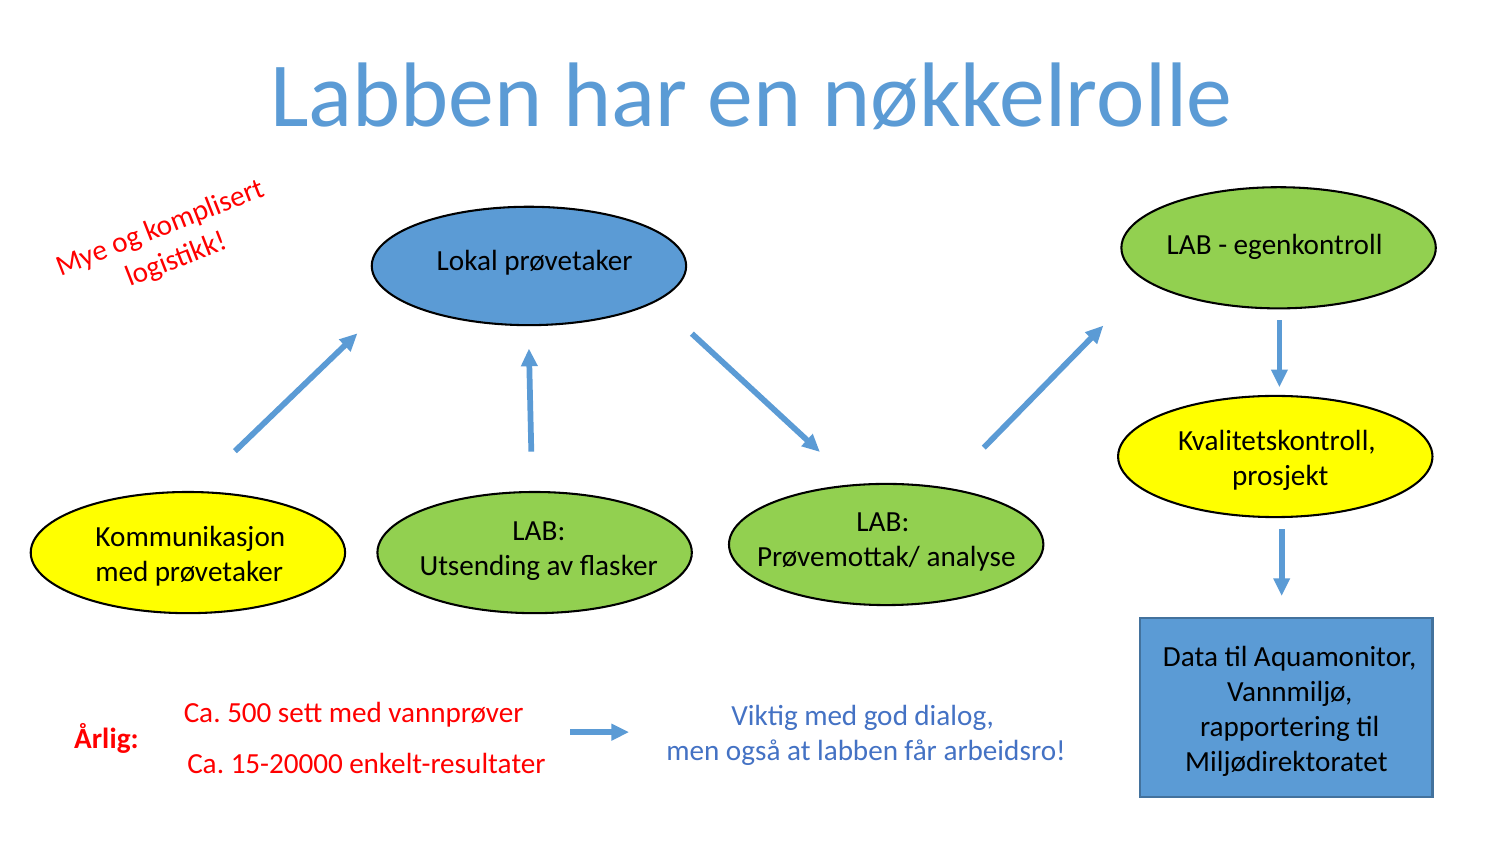

# Labben har en nøkkelrolle

Mye og komplisert
logistikk!

LAB - egenkontroll
Lokal prøvetaker

Kvalitetskontroll,
prosjekt

LAB:
Prøvemottak/ analyse
LAB:
Utsending av flasker
Kommunikasjon
med prøvetaker

Data til Aquamonitor,
Vannmiljø, rapportering til Miljødirektoratet
Ca. 500 sett med vannprøver
Viktig med god dialog,
men også at labben får arbeidsro!
Årlig:
Ca. 15-20000 enkelt-resultater